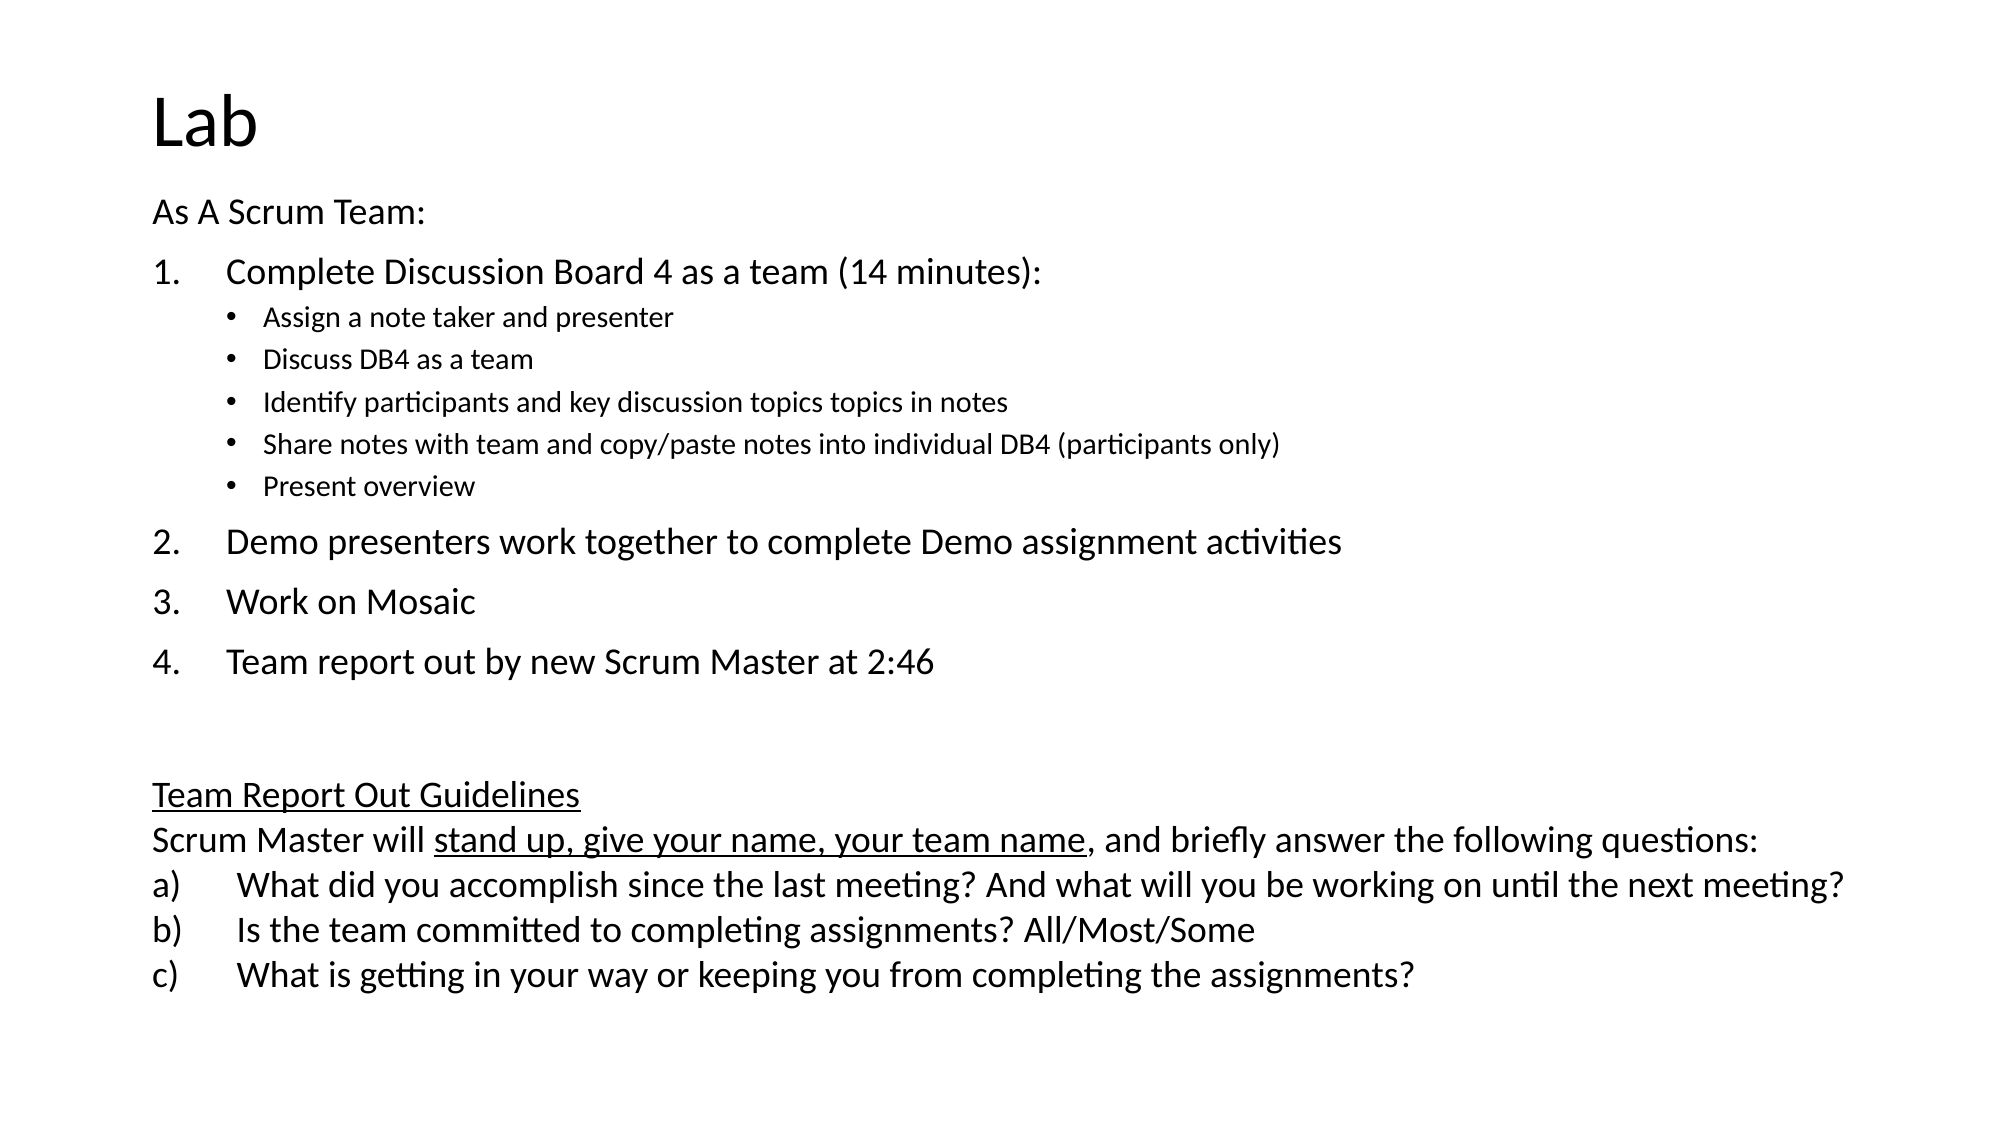

# Lab
As A Scrum Team:
Complete Discussion Board 4 as a team (14 minutes):
Assign a note taker and presenter
Discuss DB4 as a team
Identify participants and key discussion topics topics in notes
Share notes with team and copy/paste notes into individual DB4 (participants only)
Present overview
Demo presenters work together to complete Demo assignment activities
Work on Mosaic
Team report out by new Scrum Master at 2:46

Team Report Out Guidelines
Scrum Master will stand up, give your name, your team name, and briefly answer the following questions:
What did you accomplish since the last meeting? And what will you be working on until the next meeting?
Is the team committed to completing assignments? All/Most/Some
What is getting in your way or keeping you from completing the assignments?